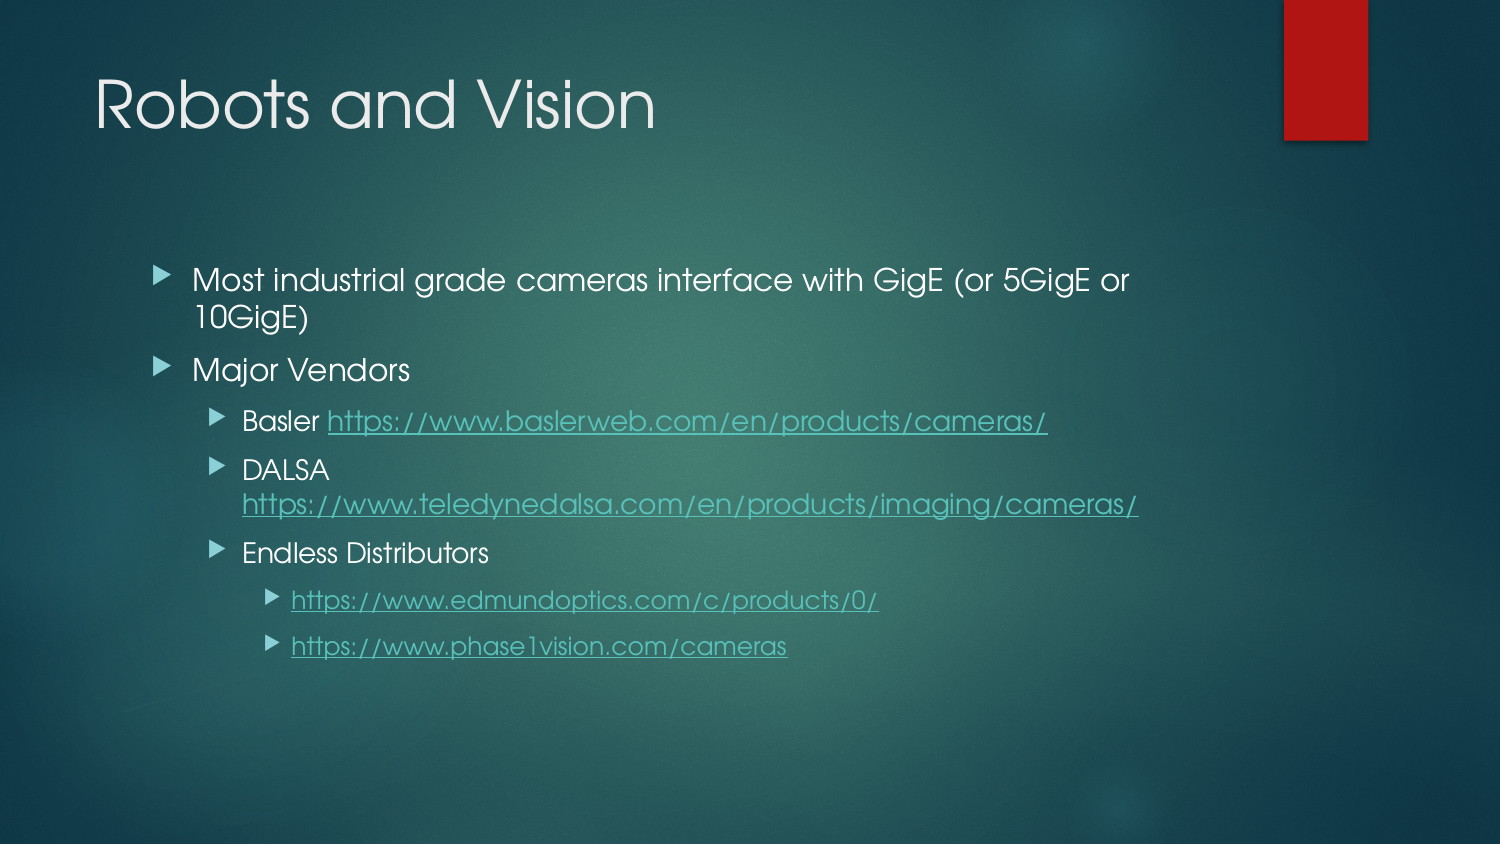

# Robots and Vision
Most industrial grade cameras interface with GigE (or 5GigE or 10GigE)
Major Vendors
Basler https://www.baslerweb.com/en/products/cameras/
DALSA https://www.teledynedalsa.com/en/products/imaging/cameras/
Endless Distributors
https://www.edmundoptics.com/c/products/0/
https://www.phase1vision.com/cameras